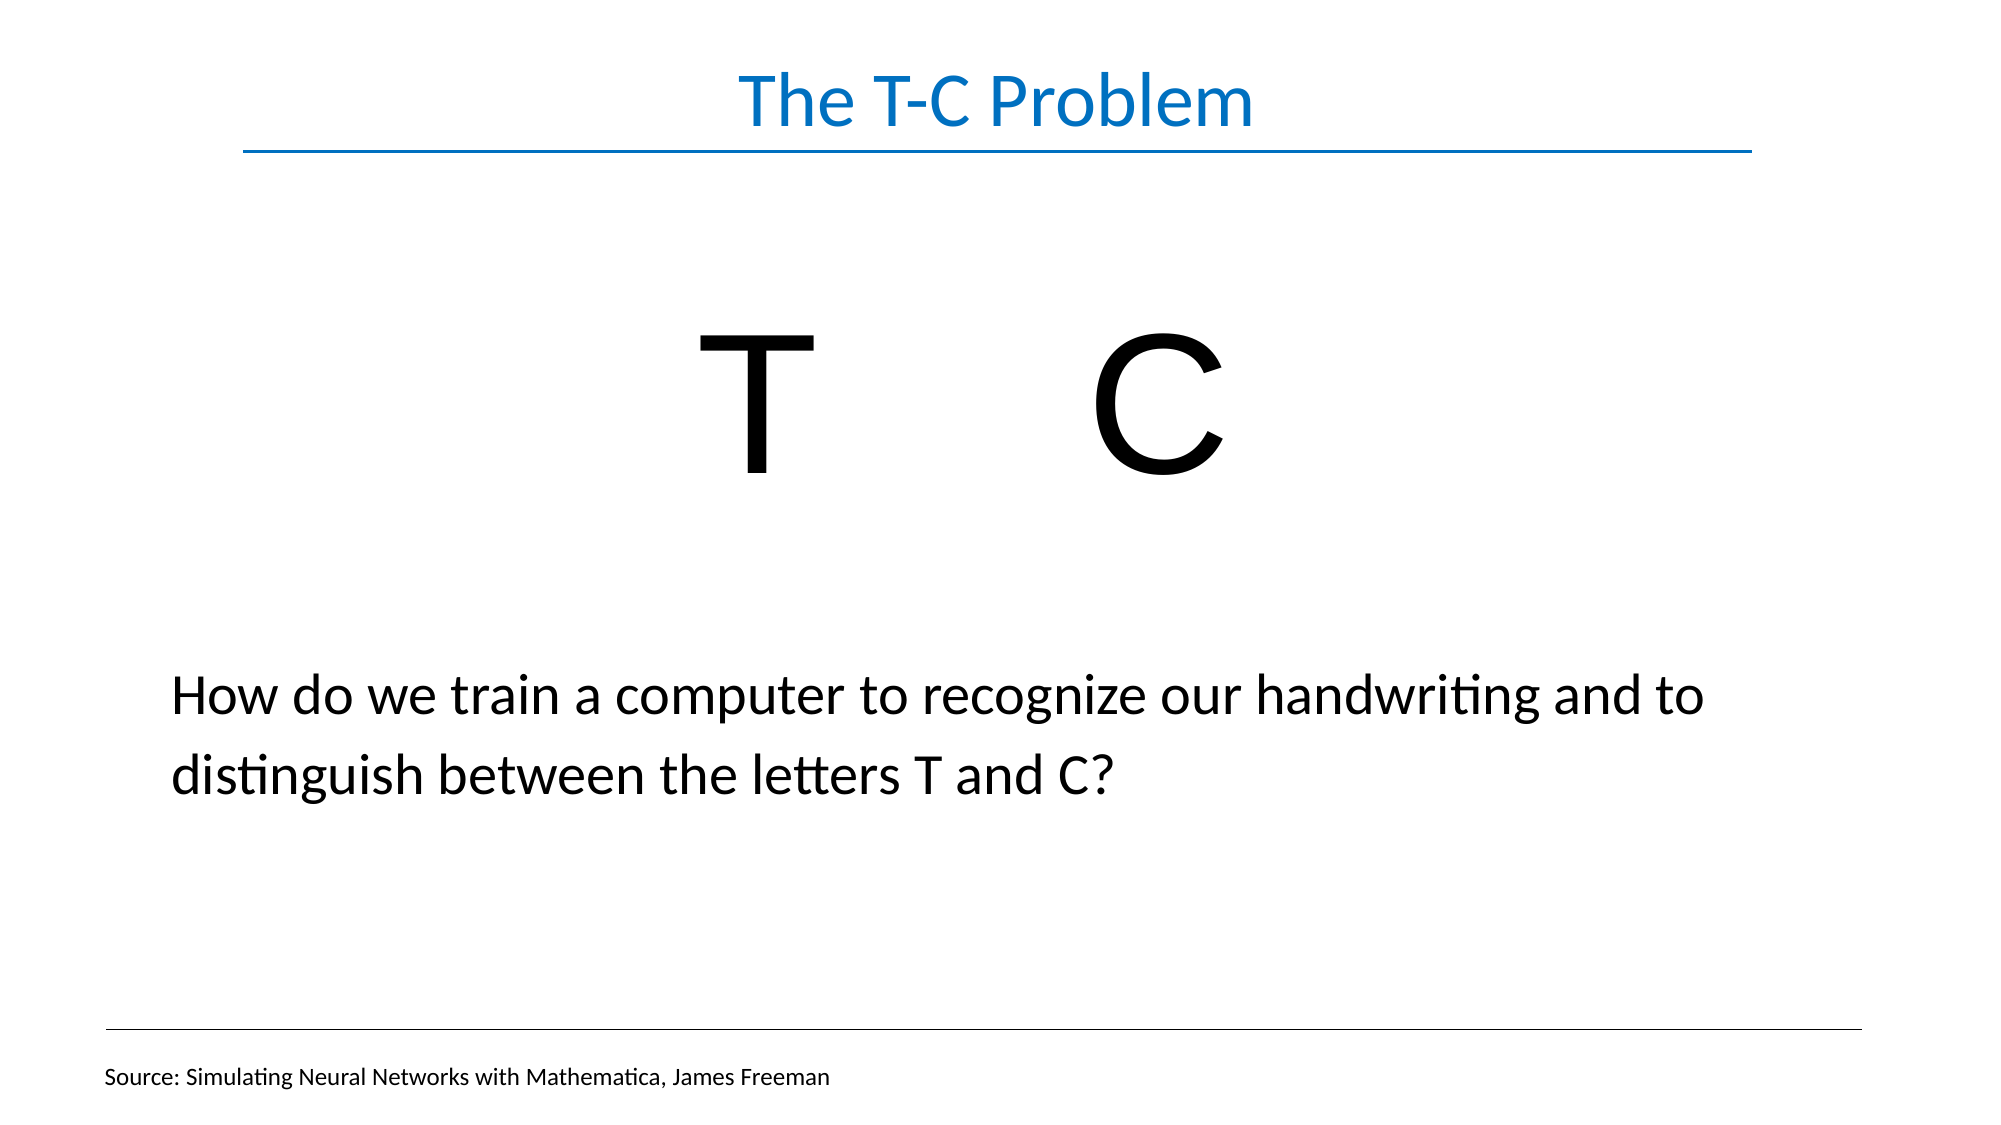

# The T-C Problem
T
C
How do we train a computer to recognize our handwriting and to distinguish between the letters T and C?
Source: Simulating Neural Networks with Mathematica, James Freeman